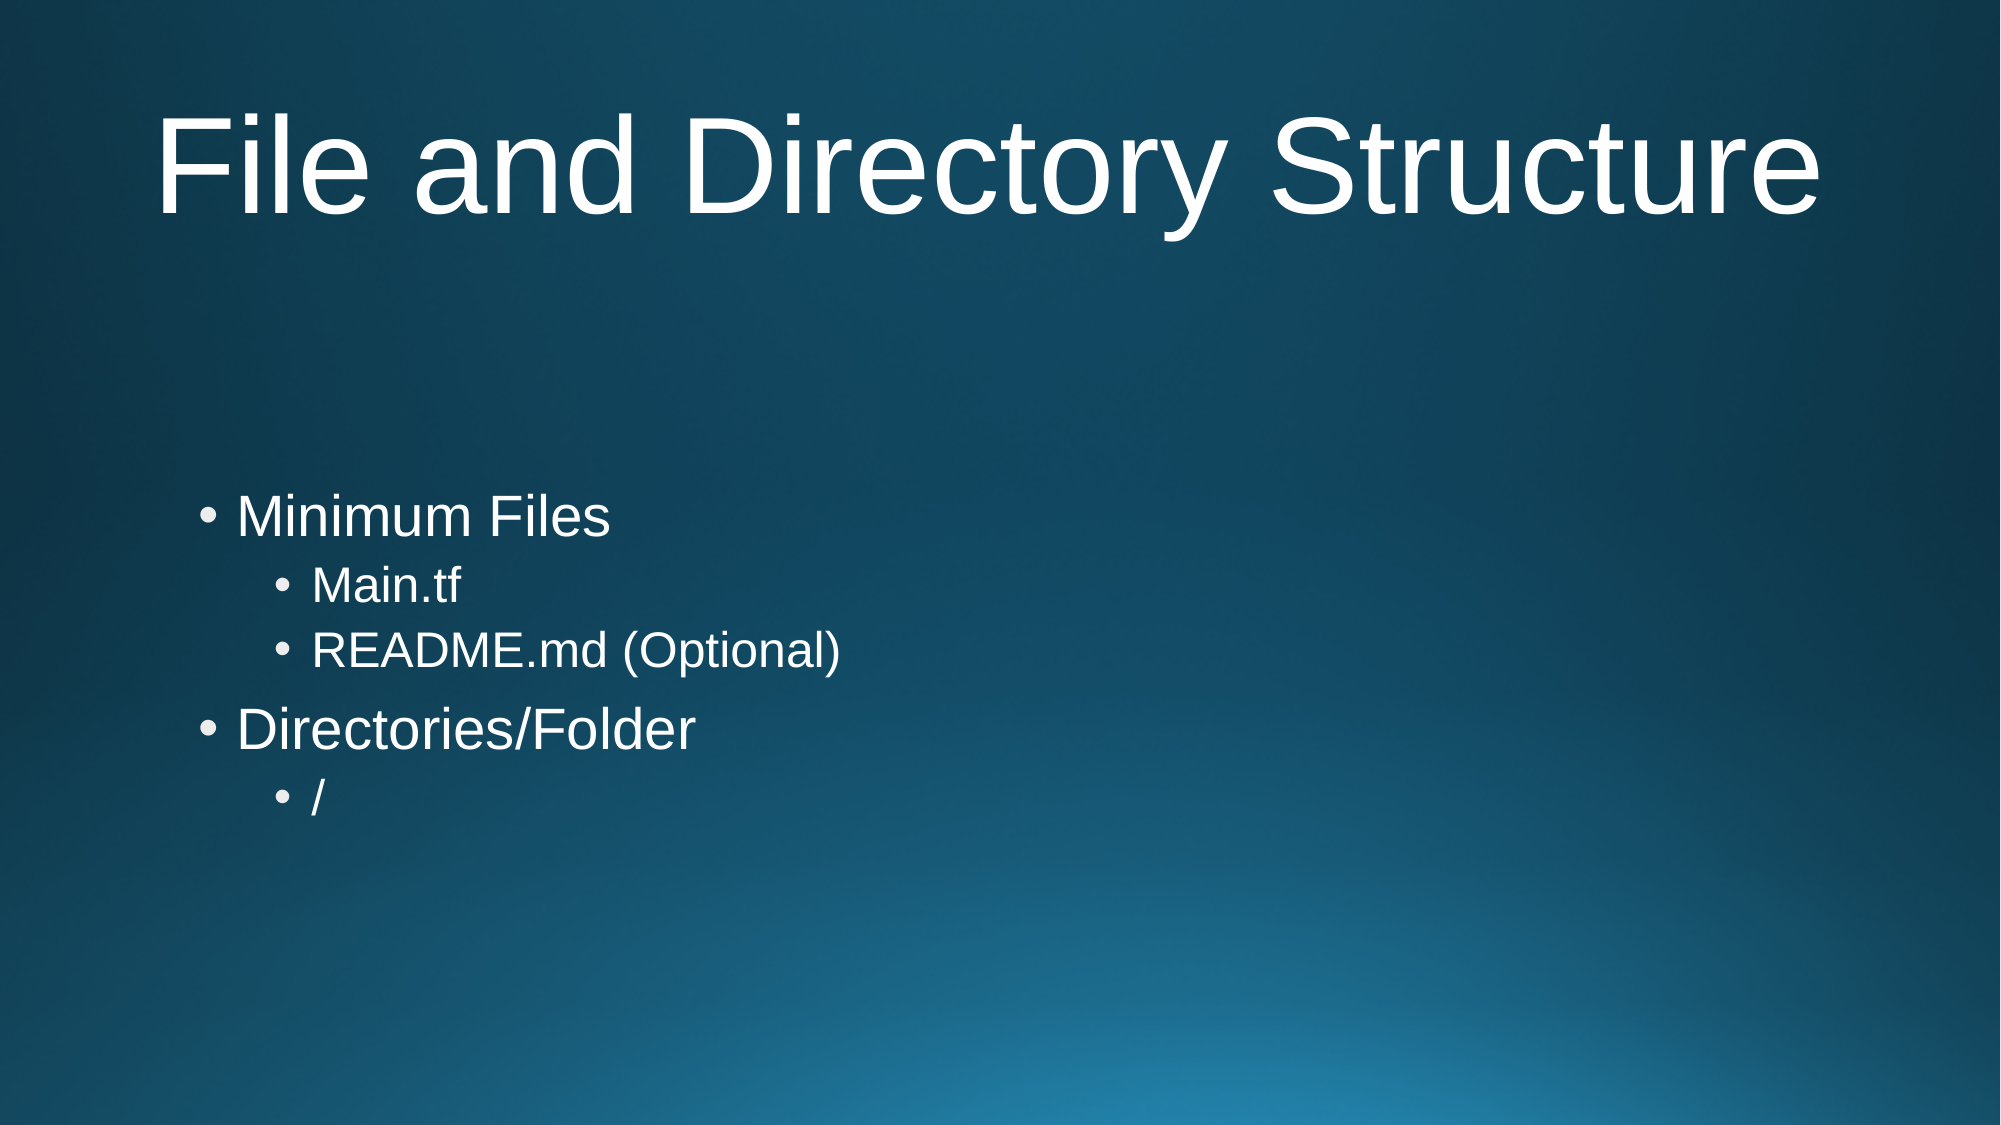

# File and Directory Structure
Minimum Files
Main.tf
README.md (Optional)
Directories/Folder
/